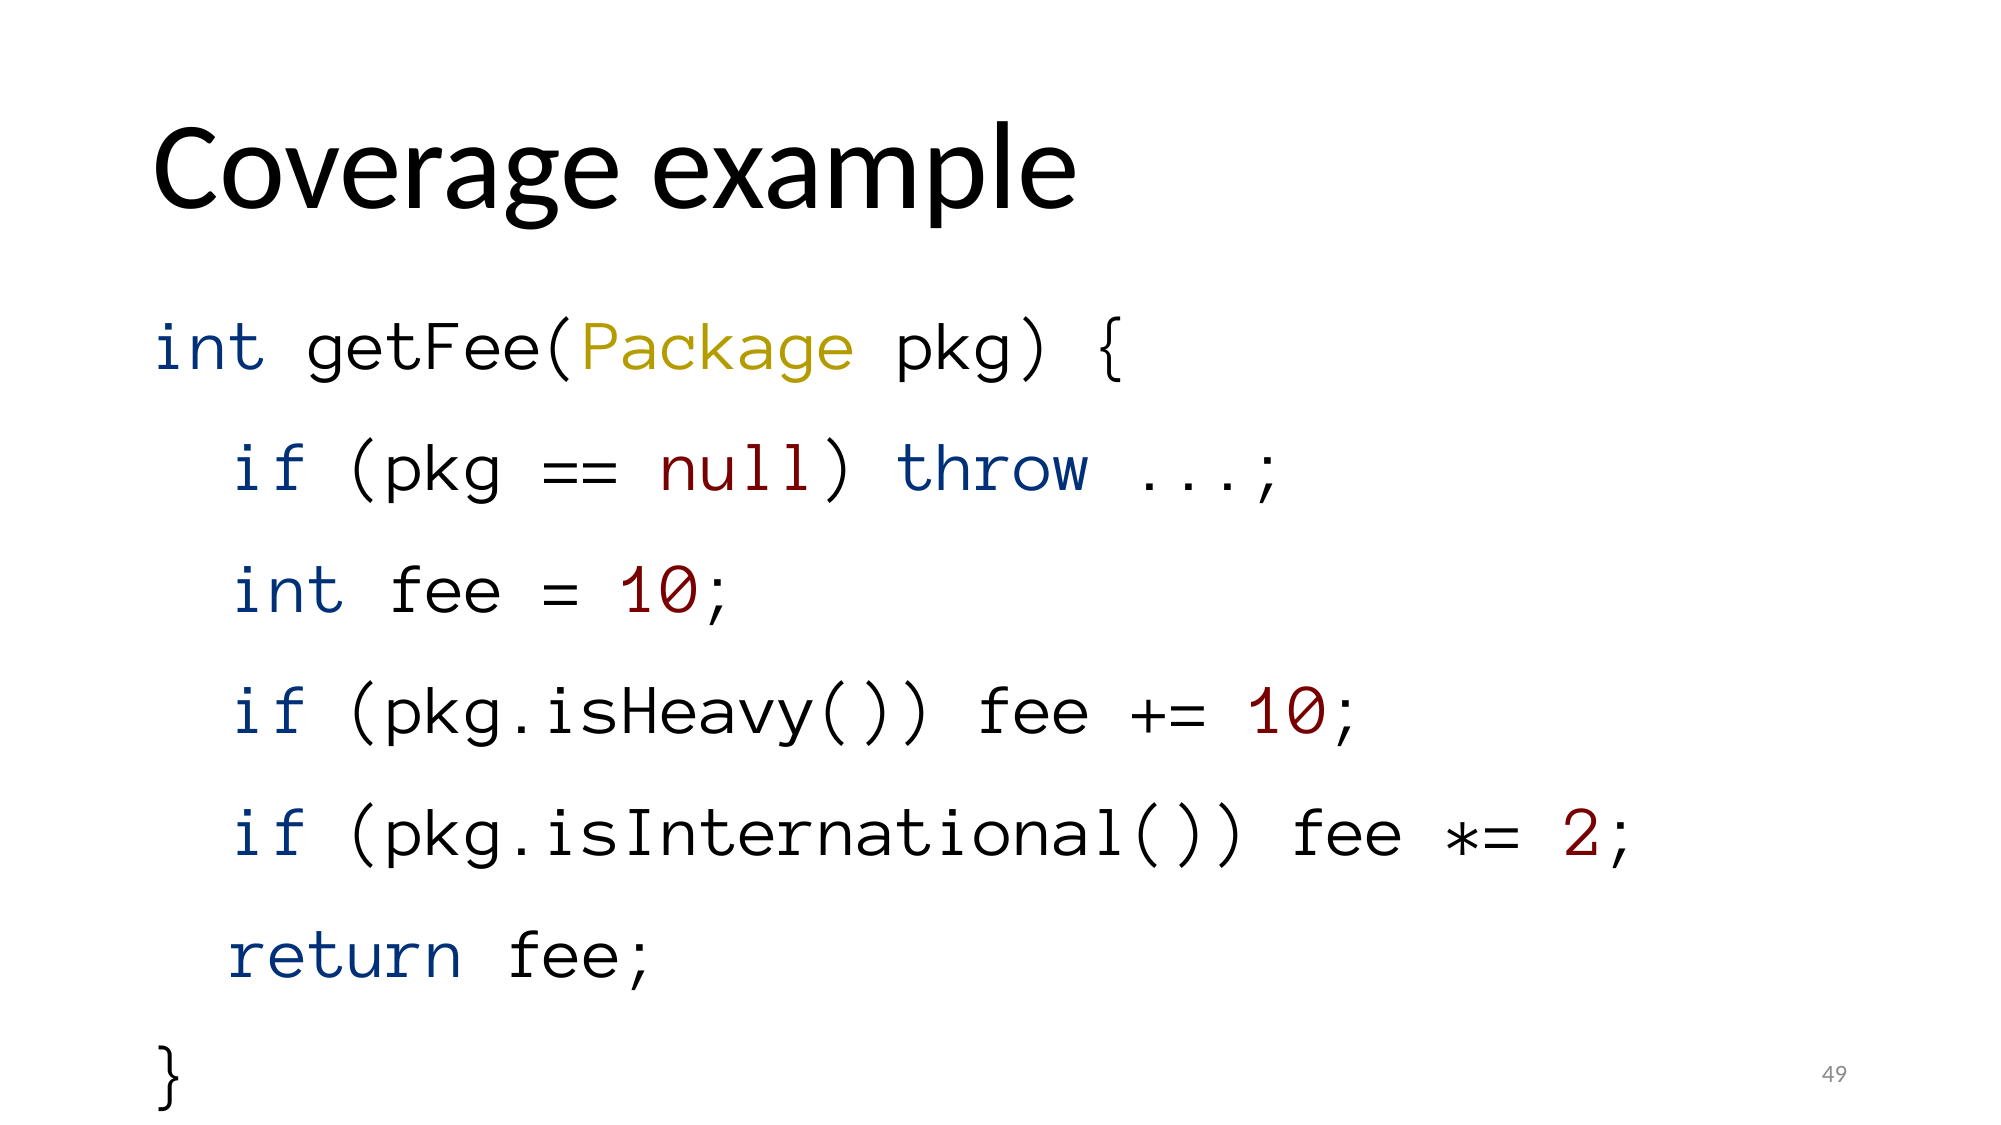

# Coverage example
int getFee(Package pkg) {
  if (pkg == null) throw ...;
  int fee = 10;
  if (pkg.isHeavy()) fee += 10;
  if (pkg.isInternational()) fee *= 2;
  return fee;
}
49